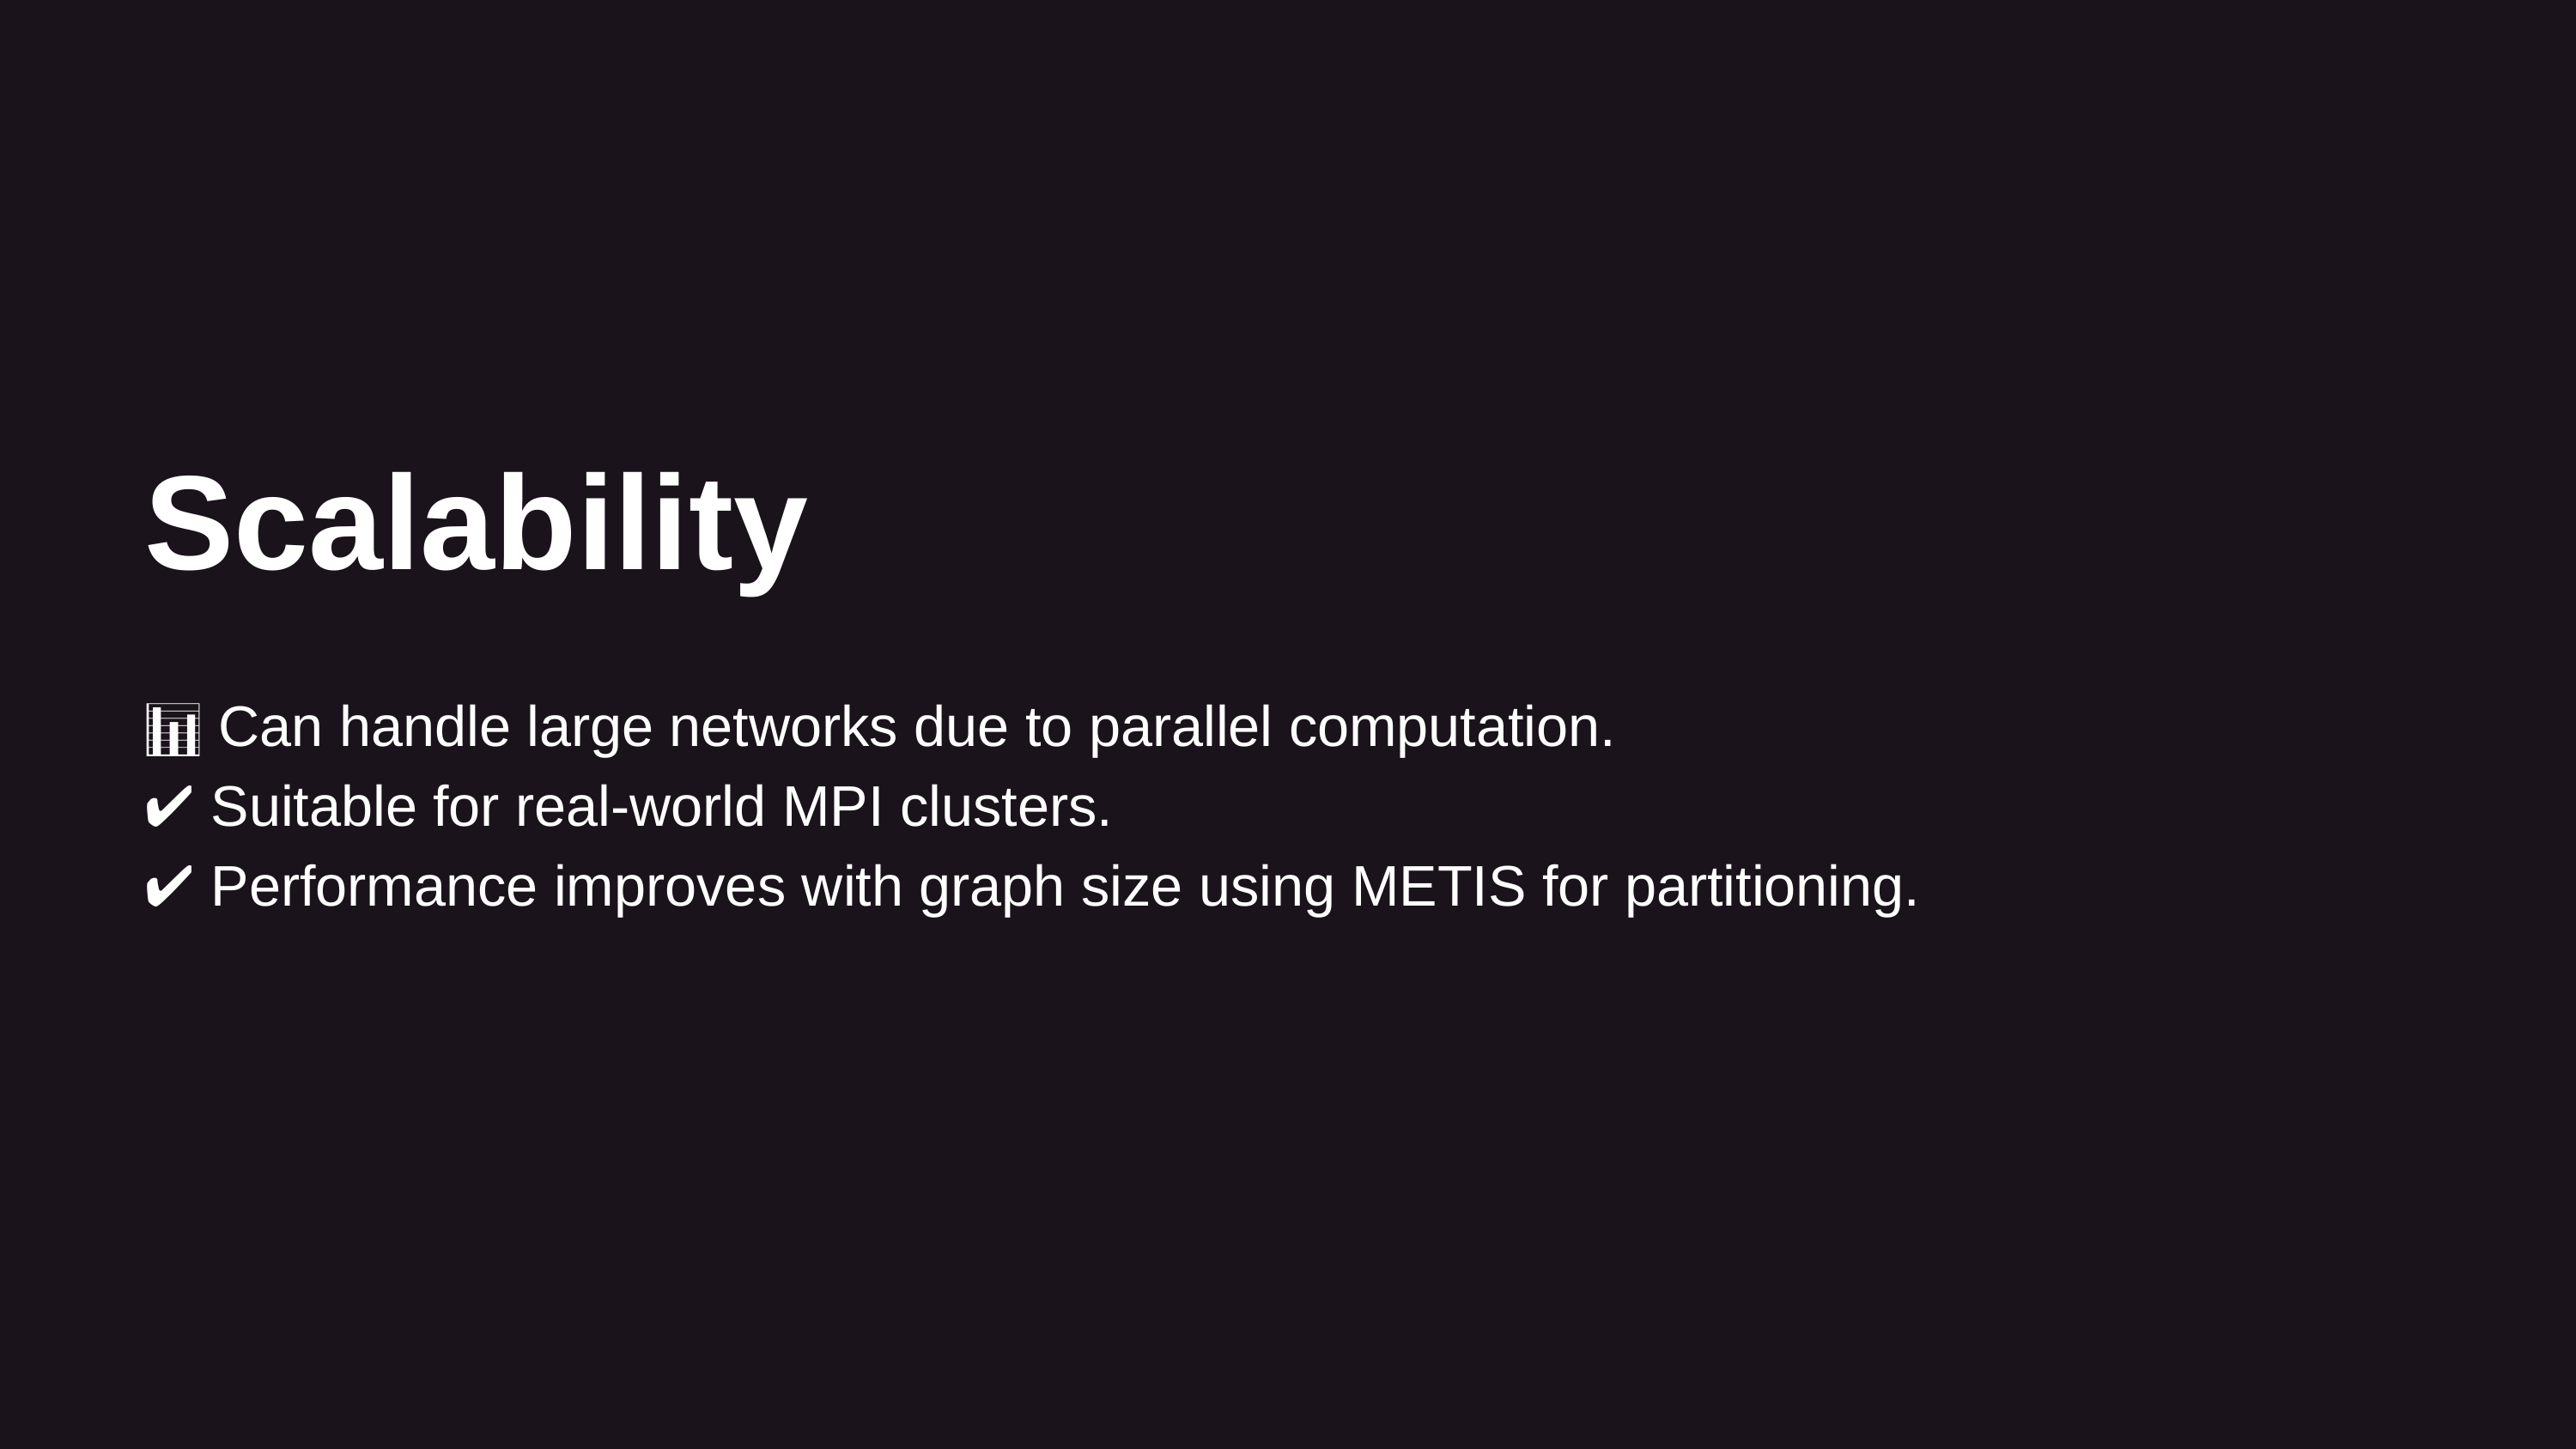

Scalability
📊 Can handle large networks due to parallel computation.
✔️ Suitable for real-world MPI clusters.
✔️ Performance improves with graph size using METIS for partitioning.